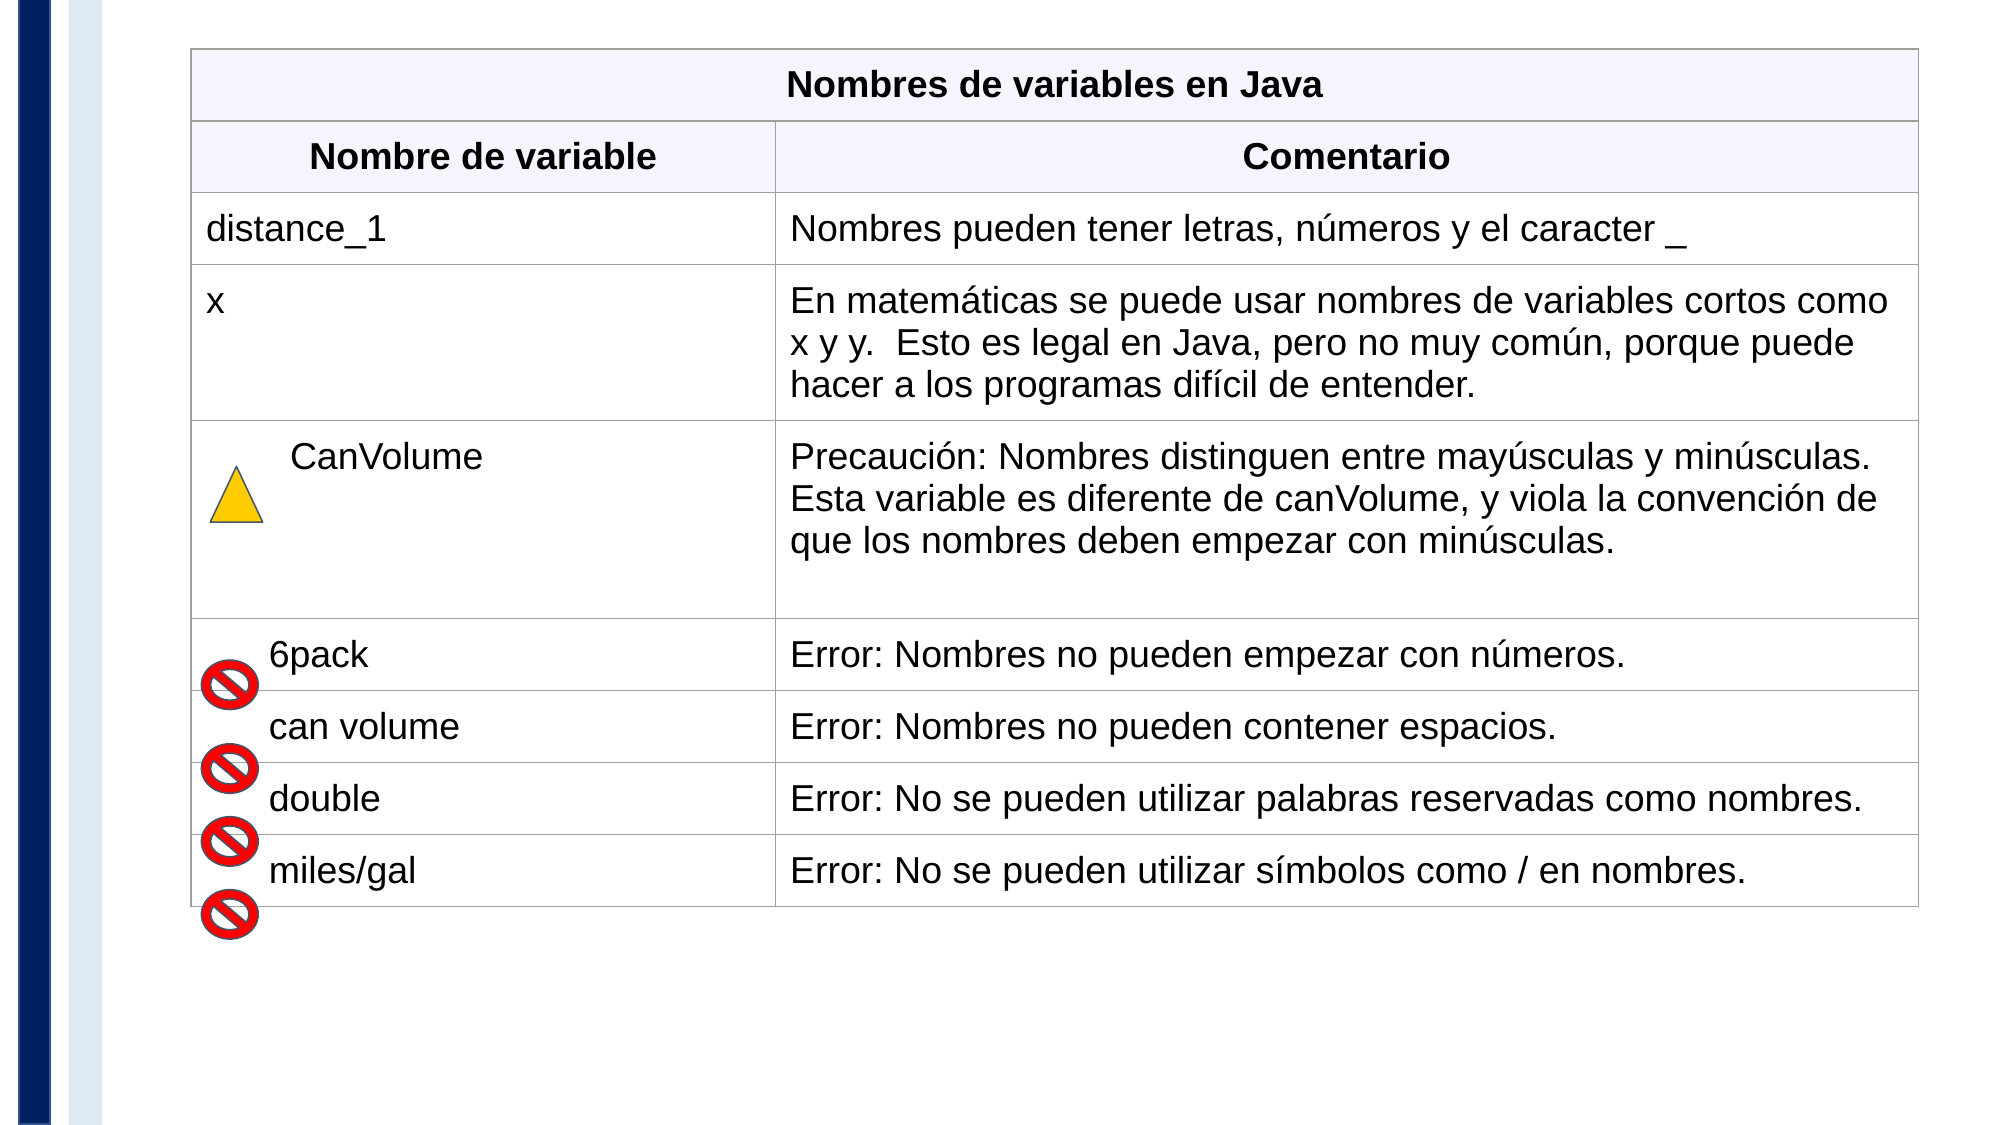

| Nombres de variables en Java |  |
| --- | --- |
| Nombre de variable | Comentario |
| distance\_1 | Nombres pueden tener letras, números y el caracter \_ |
| x | En matemáticas se puede usar nombres de variables cortos como x y y. Esto es legal en Java, pero no muy común, porque puede hacer a los programas difícil de entender. |
| CanVolume | Precaución: Nombres distinguen entre mayúsculas y minúsculas. Esta variable es diferente de canVolume, y viola la convención de que los nombres deben empezar con minúsculas. |
| 6pack | Error: Nombres no pueden empezar con números. |
| can volume | Error: Nombres no pueden contener espacios. |
| double | Error: No se pueden utilizar palabras reservadas como nombres. |
| miles/gal | Error: No se pueden utilizar símbolos como / en nombres. |